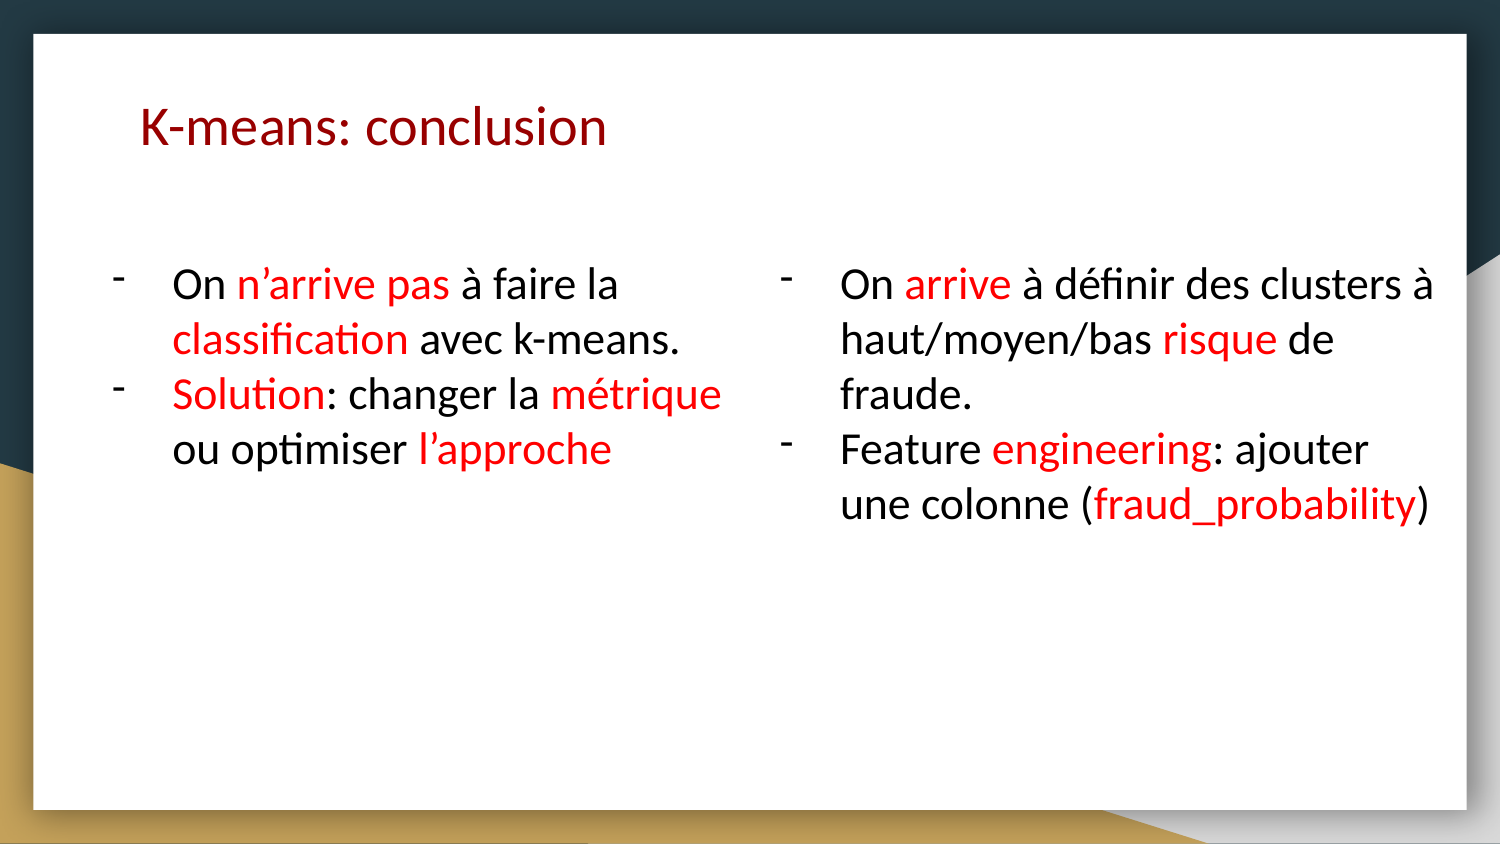

K-means: conclusion
On n’arrive pas à faire la classification avec k-means.
Solution: changer la métrique ou optimiser l’approche
On arrive à définir des clusters à haut/moyen/bas risque de fraude.
Feature engineering: ajouter une colonne (fraud_probability)